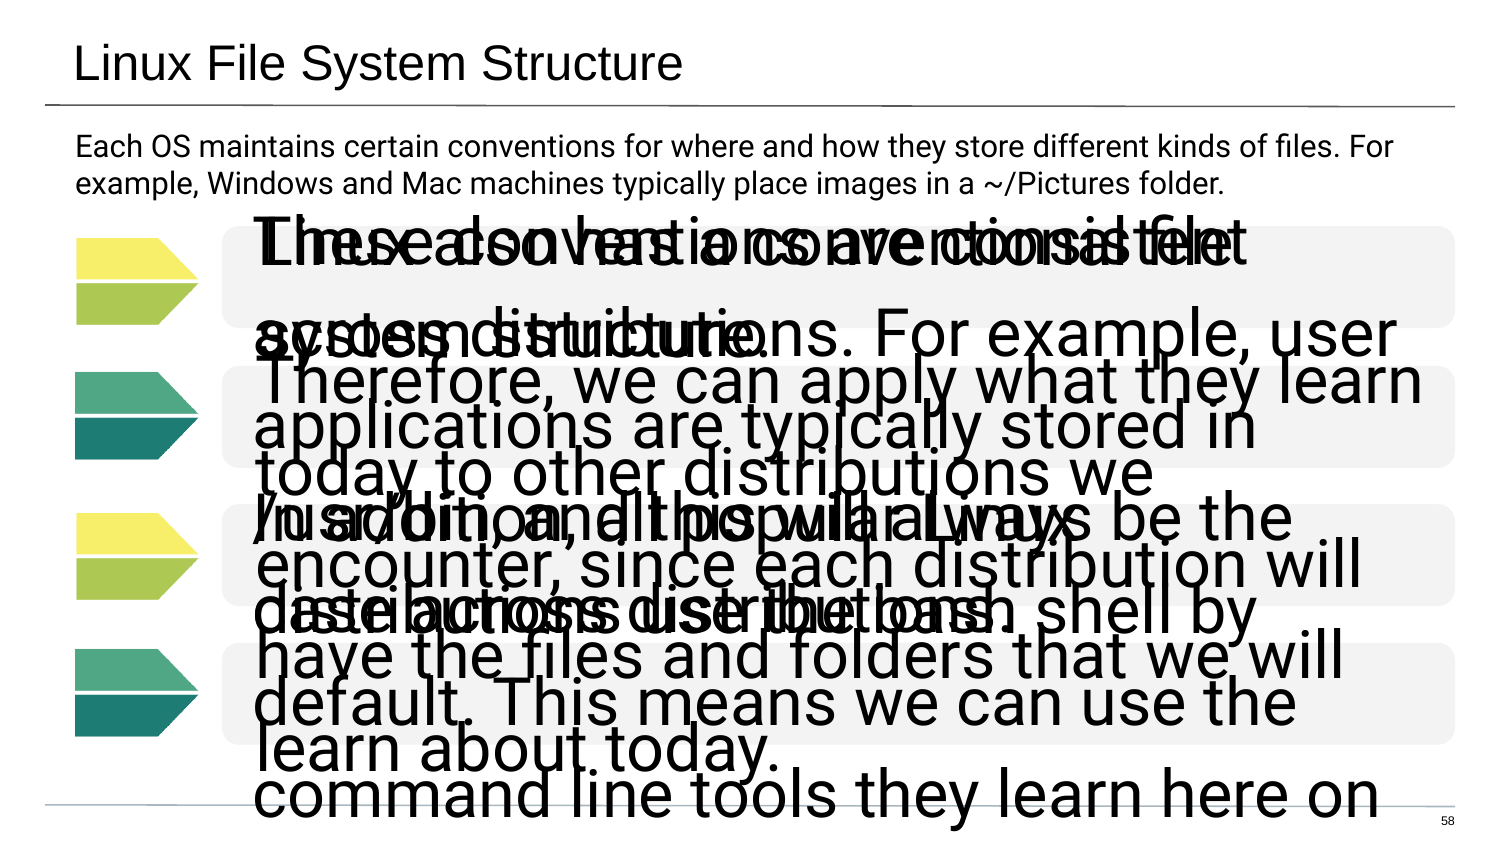

# Linux File System Structure
Each OS maintains certain conventions for where and how they store different kinds of files. For example, Windows and Mac machines typically place images in a ~/Pictures folder.
Linux also has a conventional file system structure.
These conventions are consistent across distributions. For example, user applications are typically stored in /usr/bin, and this will always be the case across distributions.
Therefore, we can apply what they learn today to other distributions we encounter, since each distribution will have the files and folders that we will learn about today.
In addition, all popular Linux distributions use the bash shell by default. This means we can use the command line tools they learn here on other distros, as well.

58